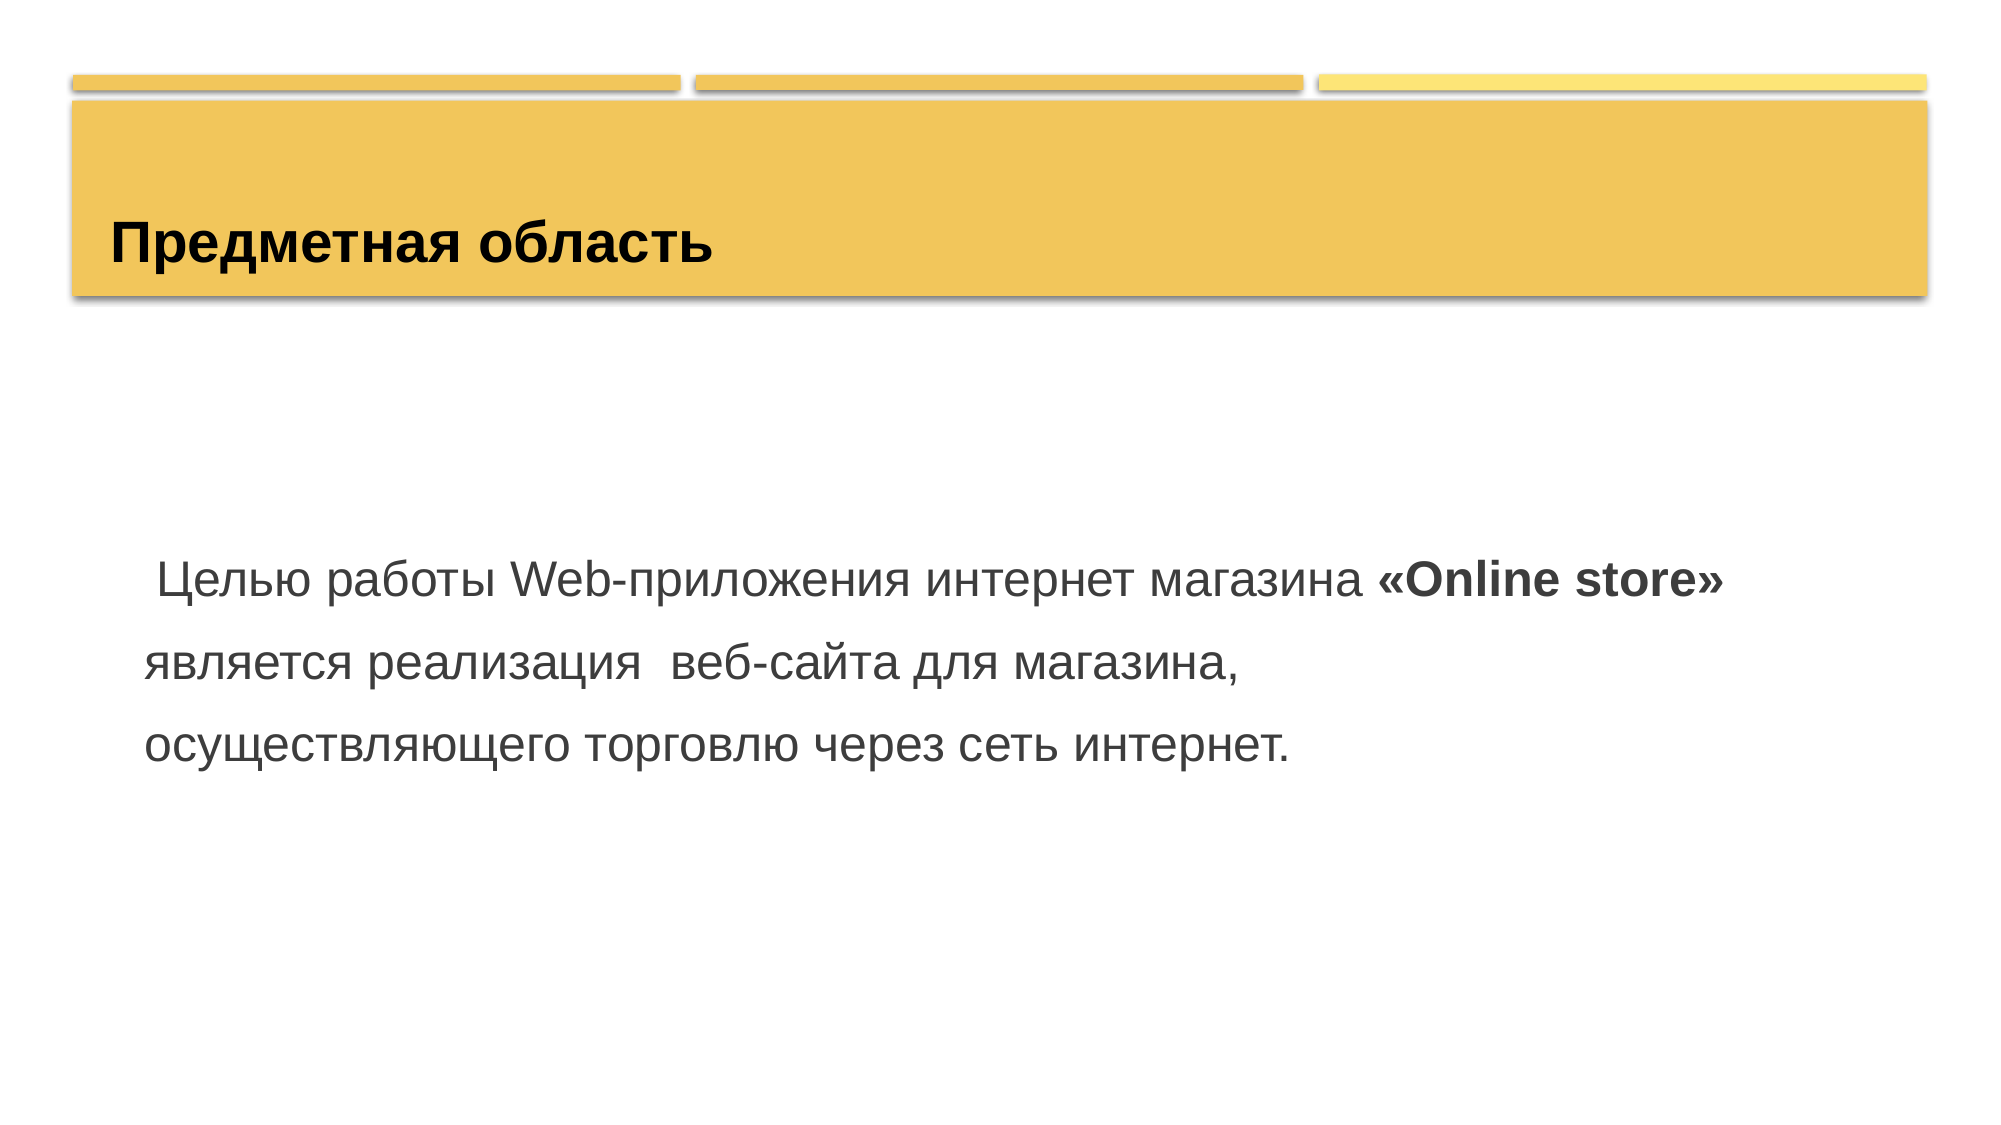

# Предметная область
 Целью работы Web-приложения интернет магазина «Online store»
является реализация  веб-сайта для магазина,
осуществляющего торговлю через сеть интернет.